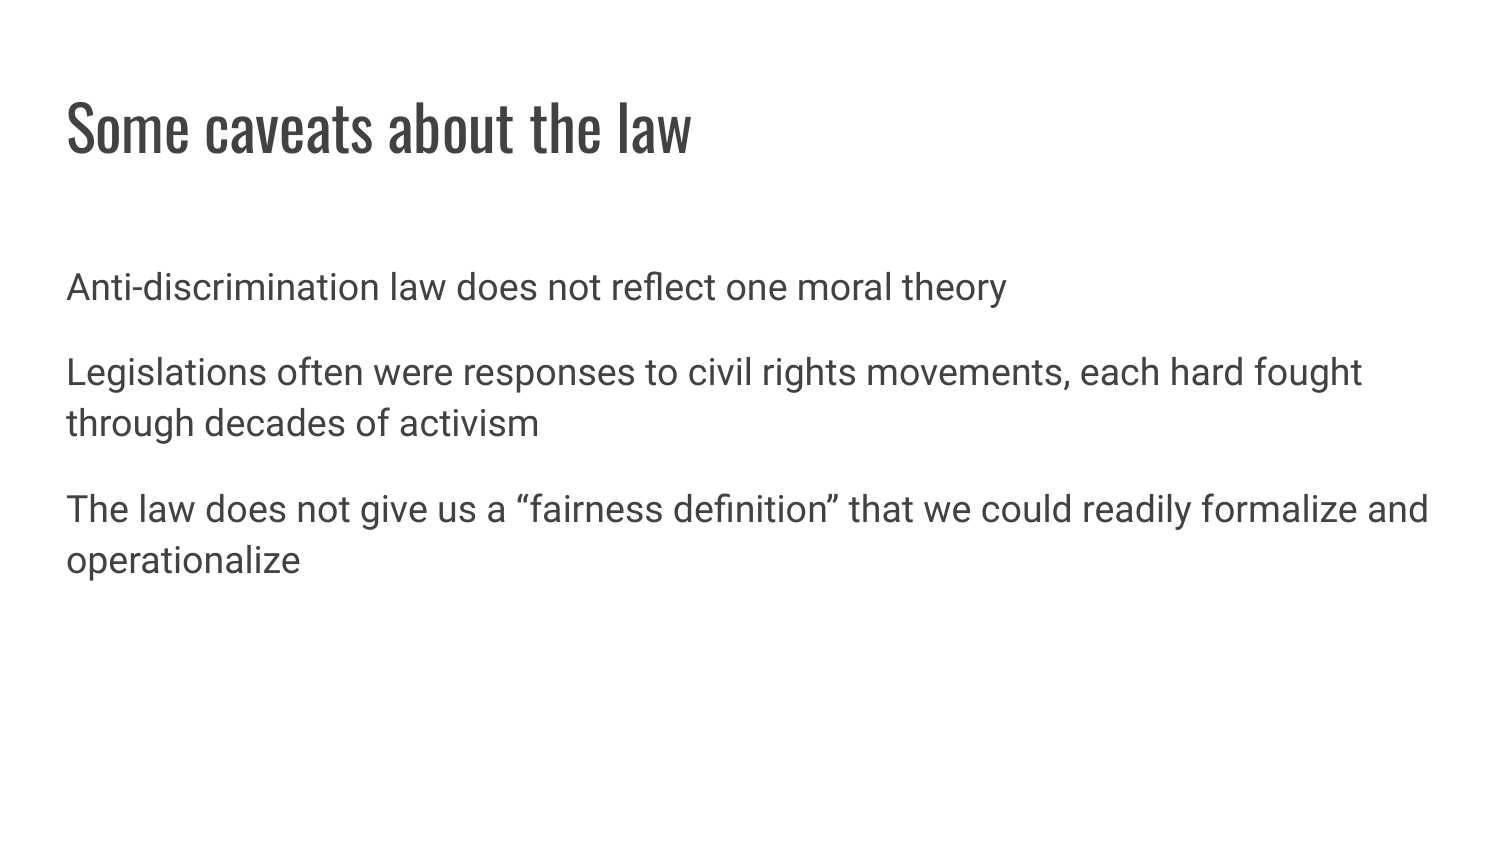

# Some caveats about the law
Anti-discrimination law does not reflect one moral theory
Legislations often were responses to civil rights movements, each hard fought through decades of activism
The law does not give us a “fairness definition” that we could readily formalize and operationalize